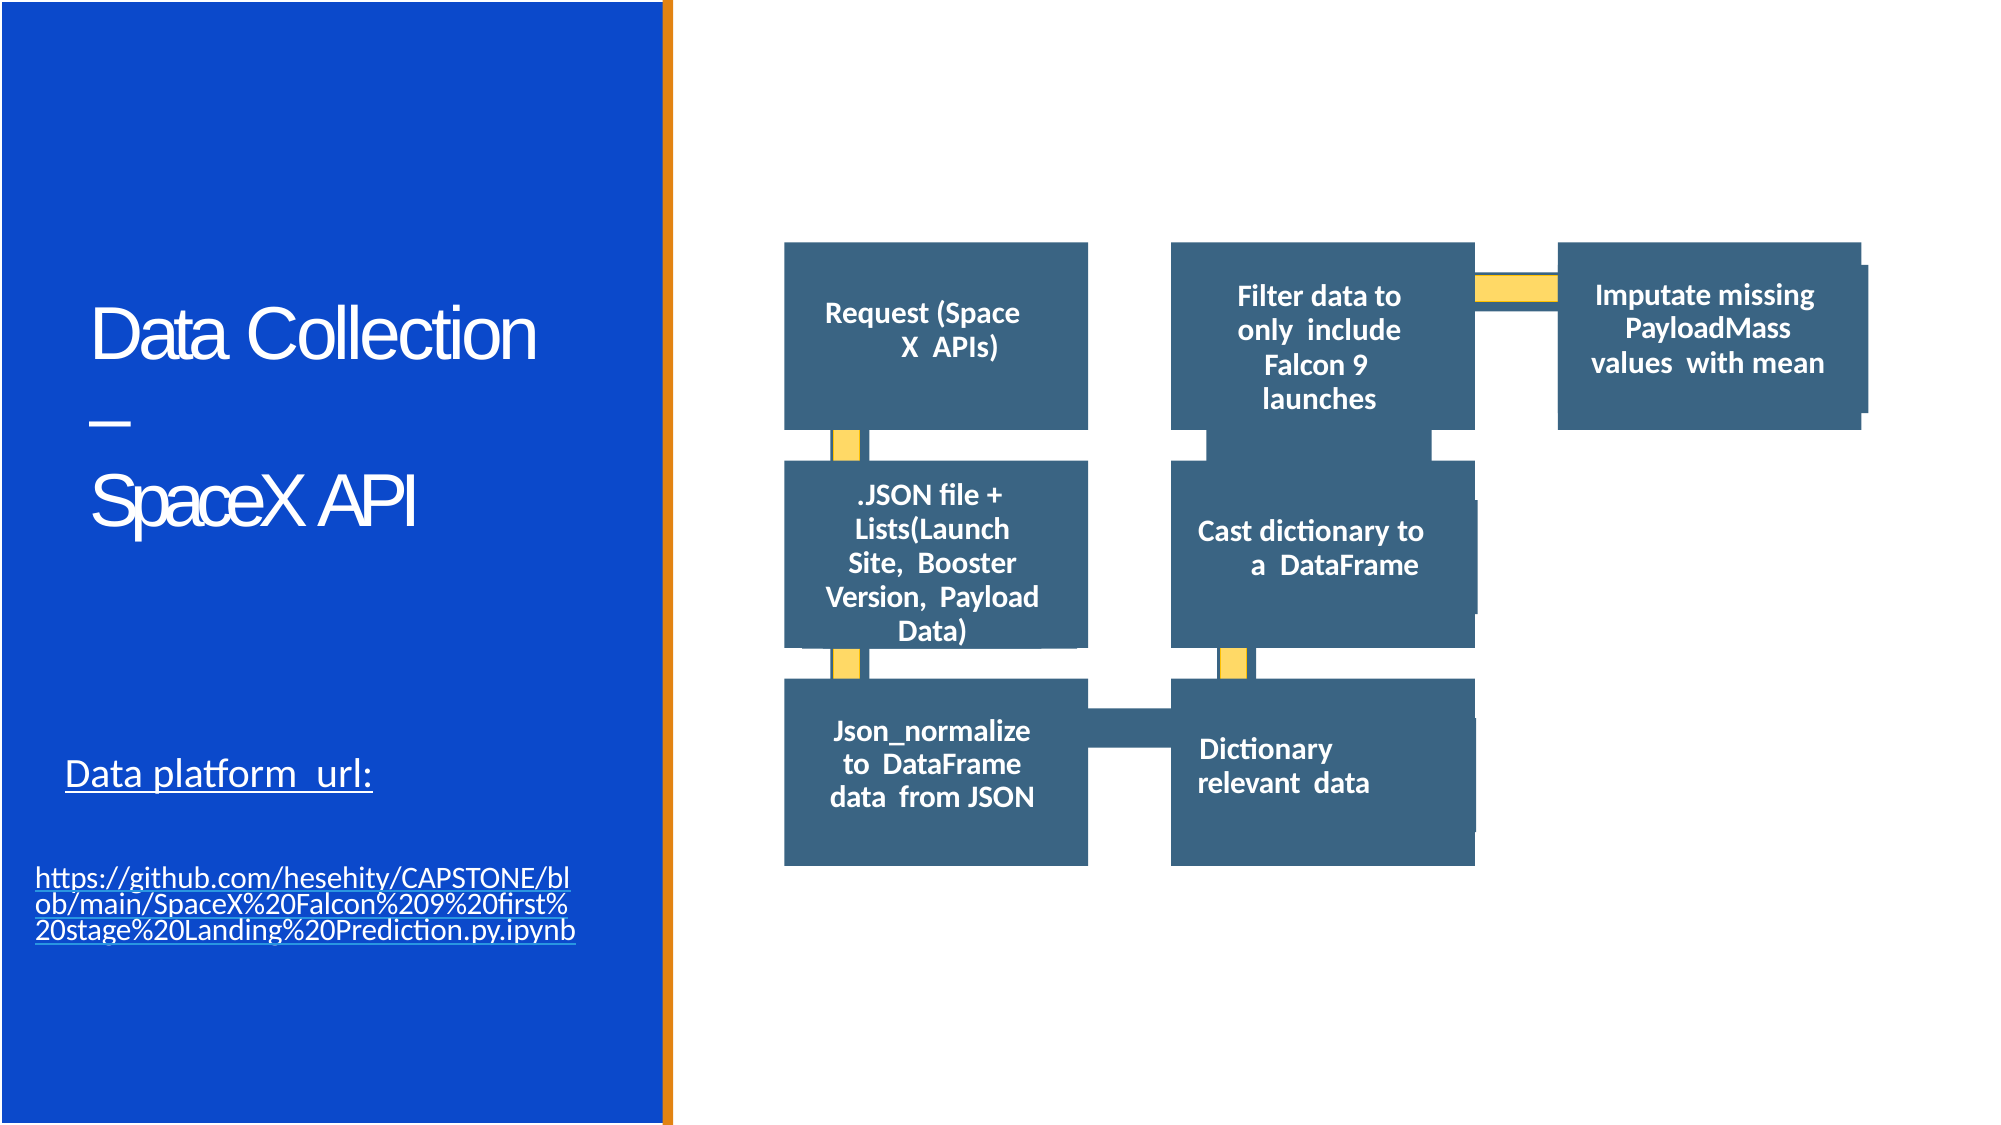

# Filter data to only  include Falcon 9  launches
Imputate missing  PayloadMass values  with mean

Data Collection –
SpaceX API
Request (Space X  APIs)

.JSON file +  Lists(Launch Site,  Booster Version,  Payload Data)

Cast dictionary to a  DataFrame

Json_normalize to  DataFrame data  from JSON
Dictionary relevant  data
Data platform  url:
https://github.com/hesehity/CAPSTONE/blob/main/SpaceX%20Falcon%209%20first%20stage%20Landing%20Prediction.py.ipynb